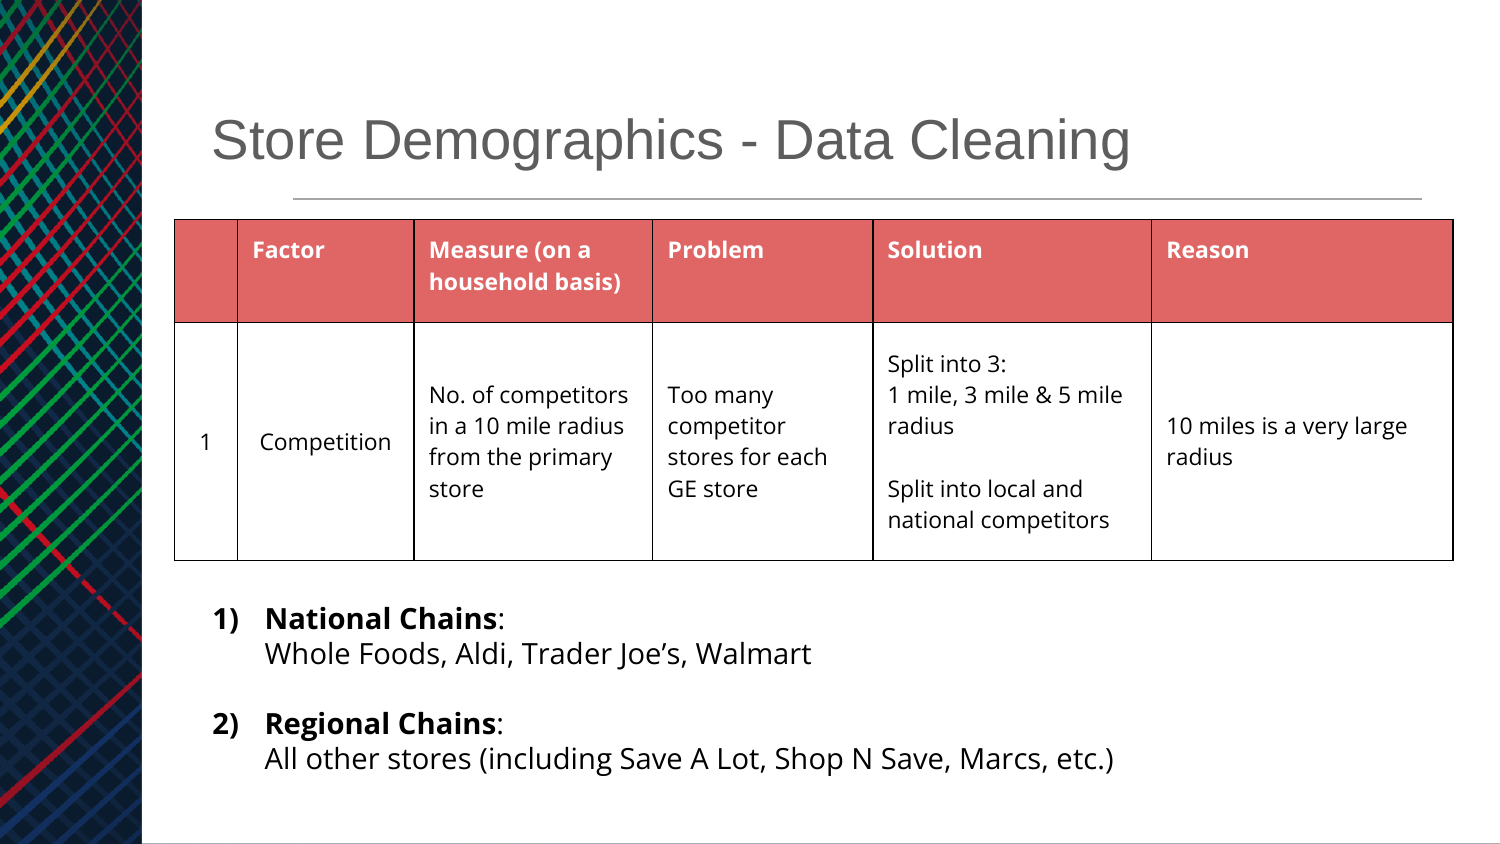

Store Demographics - Data Cleaning
|  | Factor | Measure (on a household basis) | Problem | Solution | Reason |
| --- | --- | --- | --- | --- | --- |
| 1 | Competition | No. of competitors in a 10 mile radius from the primary store | Too many competitor stores for each GE store | Split into 3: 1 mile, 3 mile & 5 mile radius Split into local and national competitors | 10 miles is a very large radius |
National Chains:
Whole Foods, Aldi, Trader Joe’s, Walmart

Regional Chains:
All other stores (including Save A Lot, Shop N Save, Marcs, etc.)